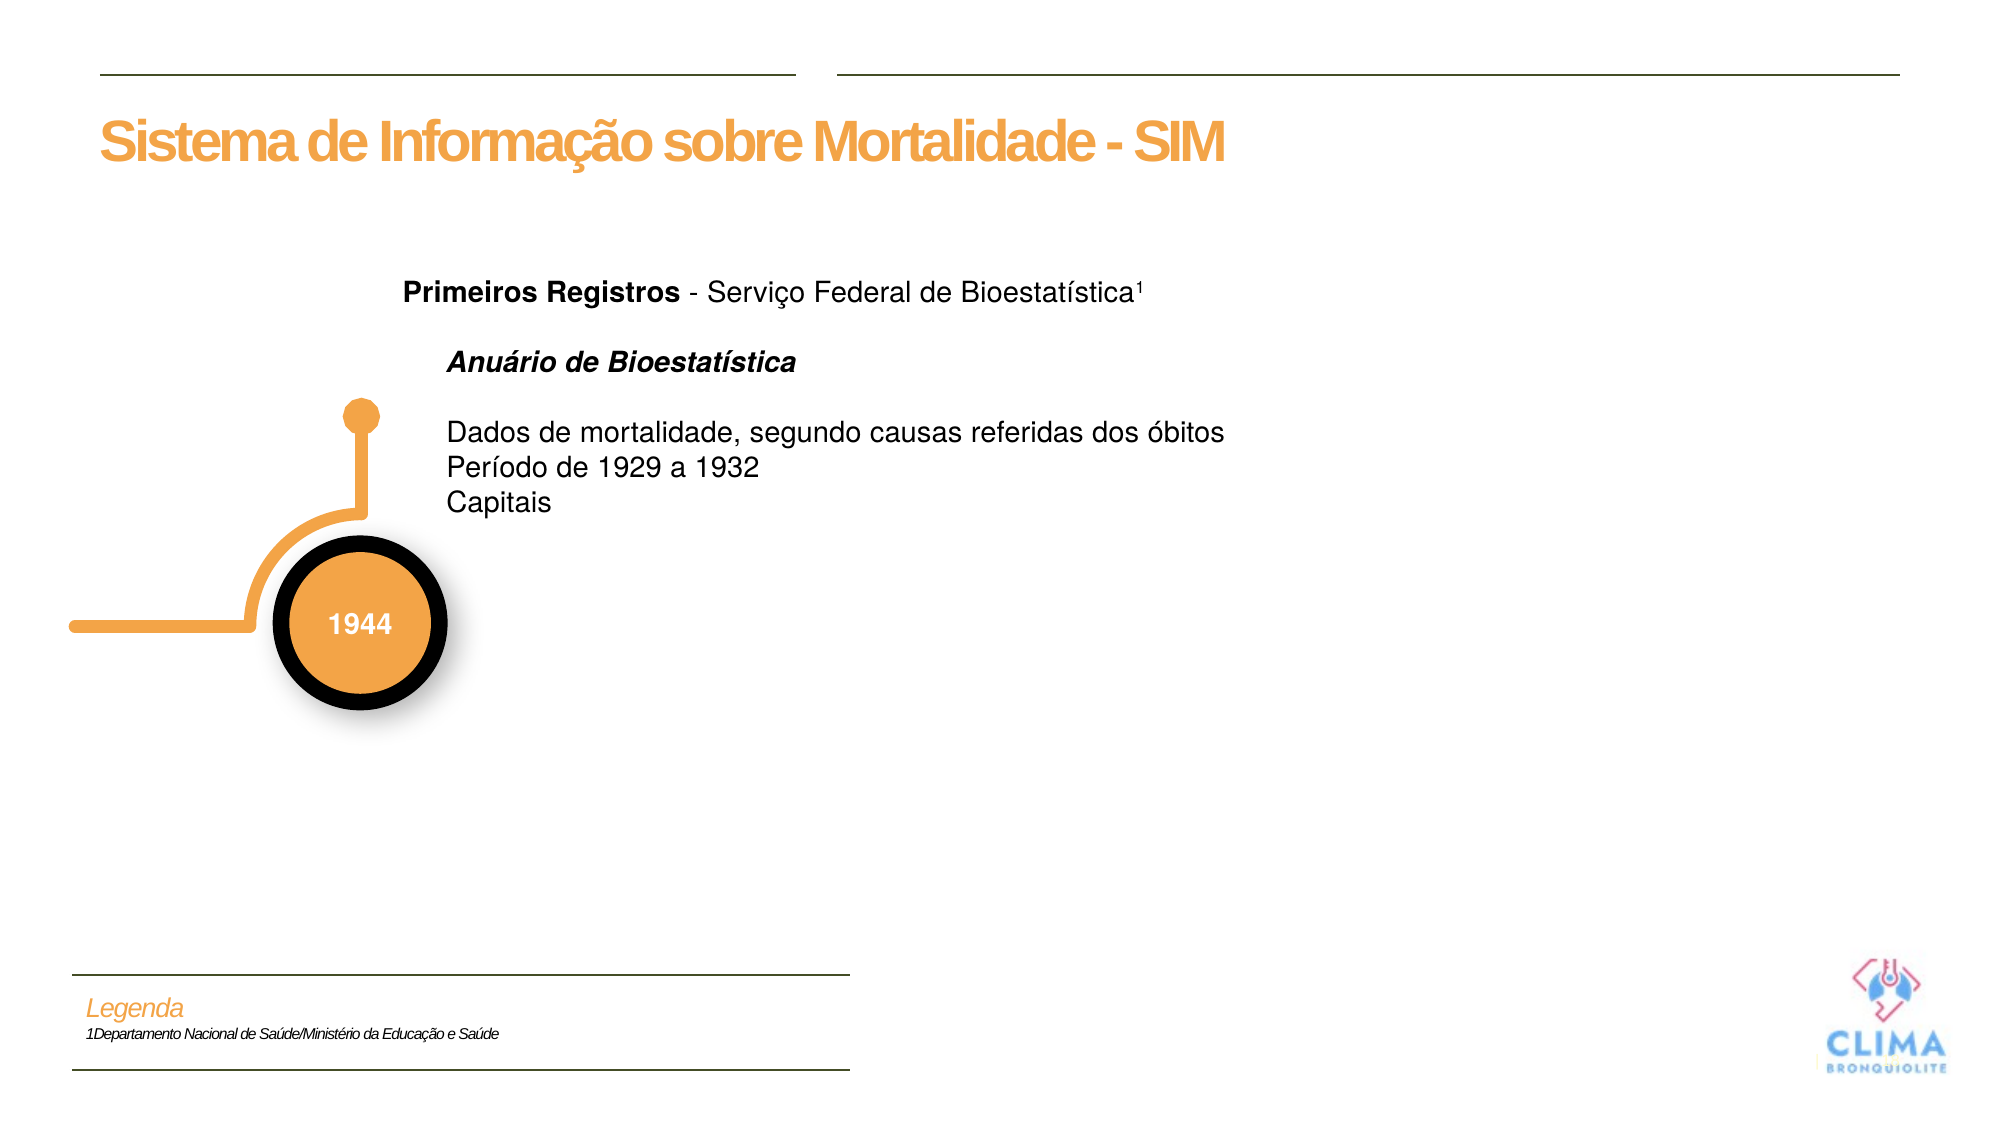

# Sistema de Informação sobre Mortalidade - SIM
Primeiros Registros - Serviço Federal de Bioestatística1

Anuário de Bioestatística

Dados de mortalidade, segundo causas referidas dos óbitos
Período de 1929 a 1932
Capitais

1944
| Legenda 1Departamento Nacional de Saúde/Ministério da Educação e Saúde |
| --- |
18